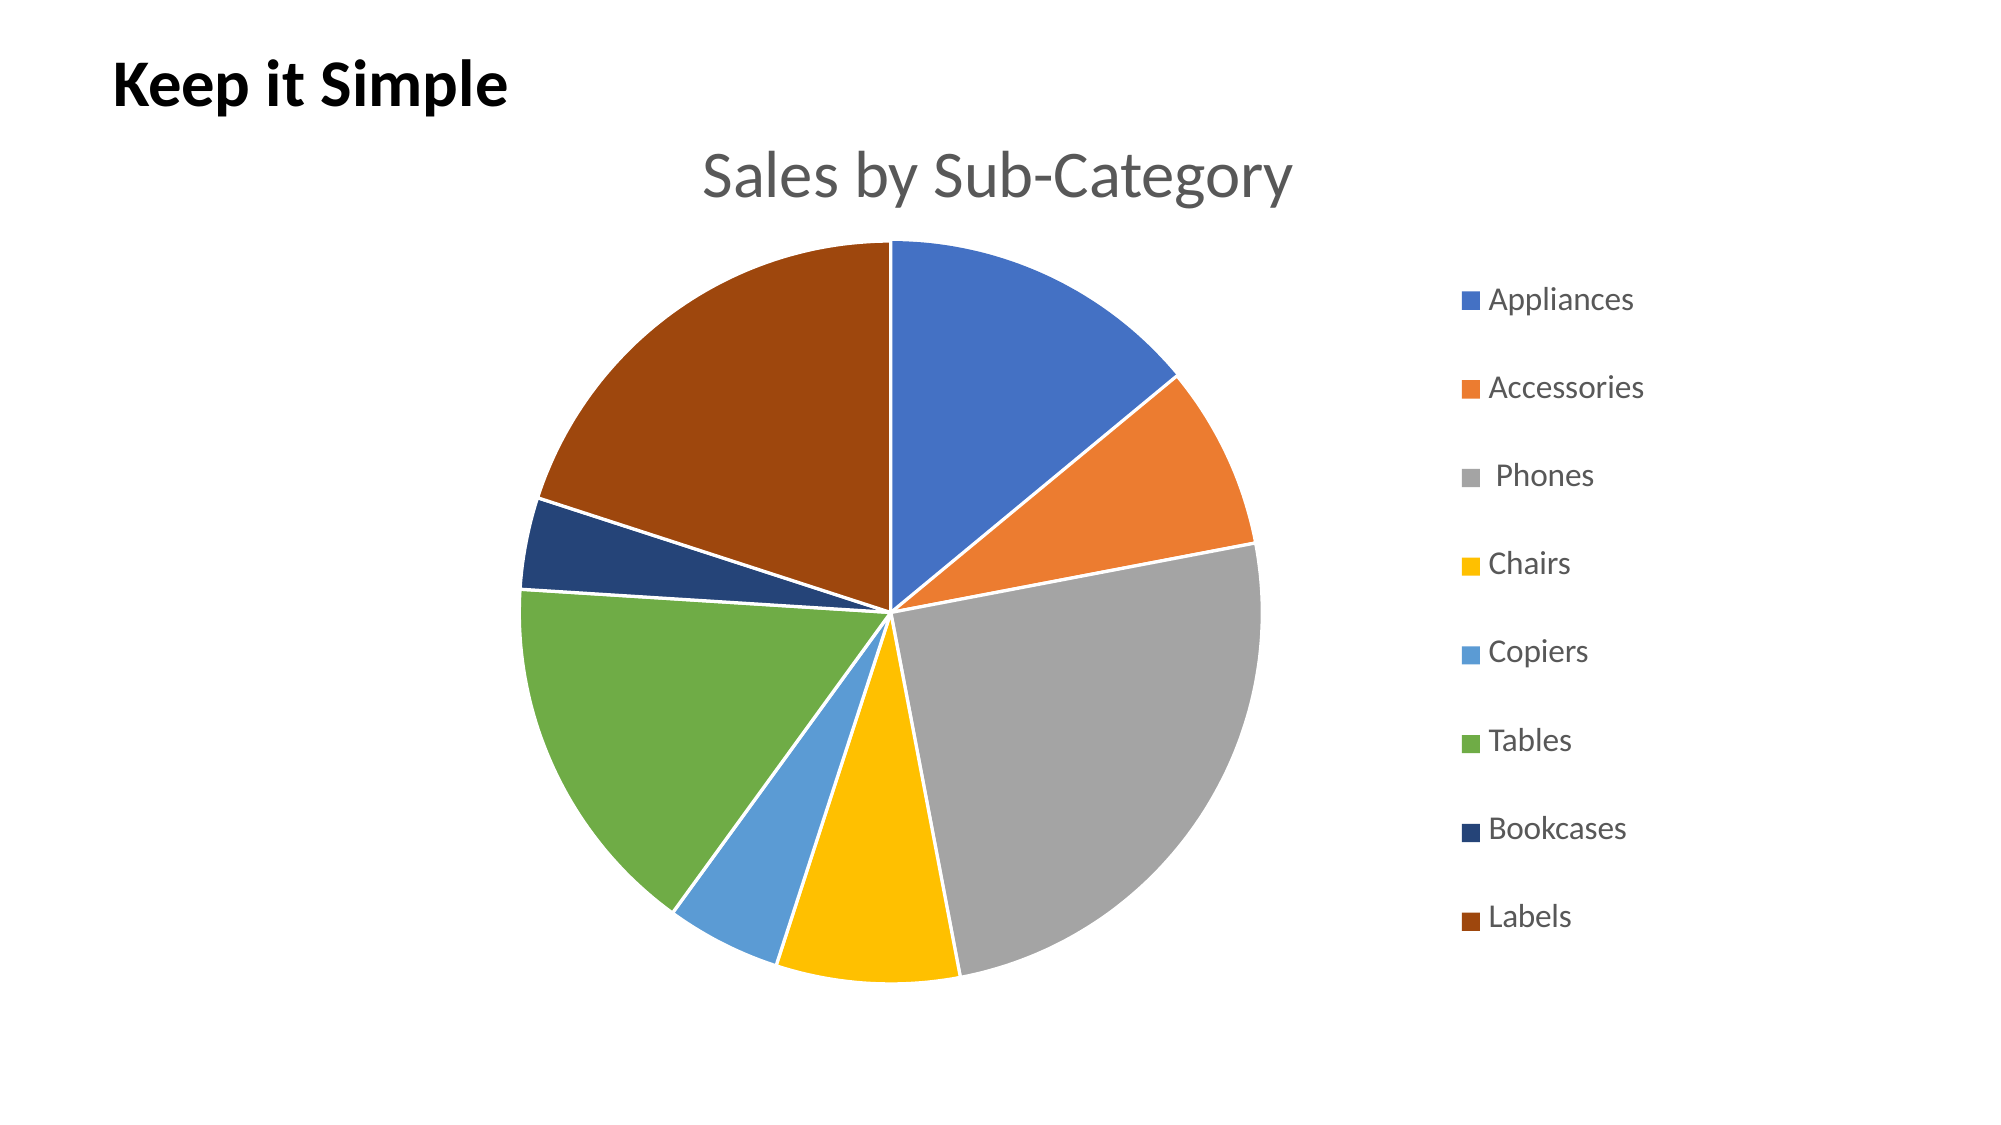

# Keep it Simple
Sales by Sub-Category

Appliances
Accessories  Phones  Chairs  Copiers  Tables  Bookcases  Labels